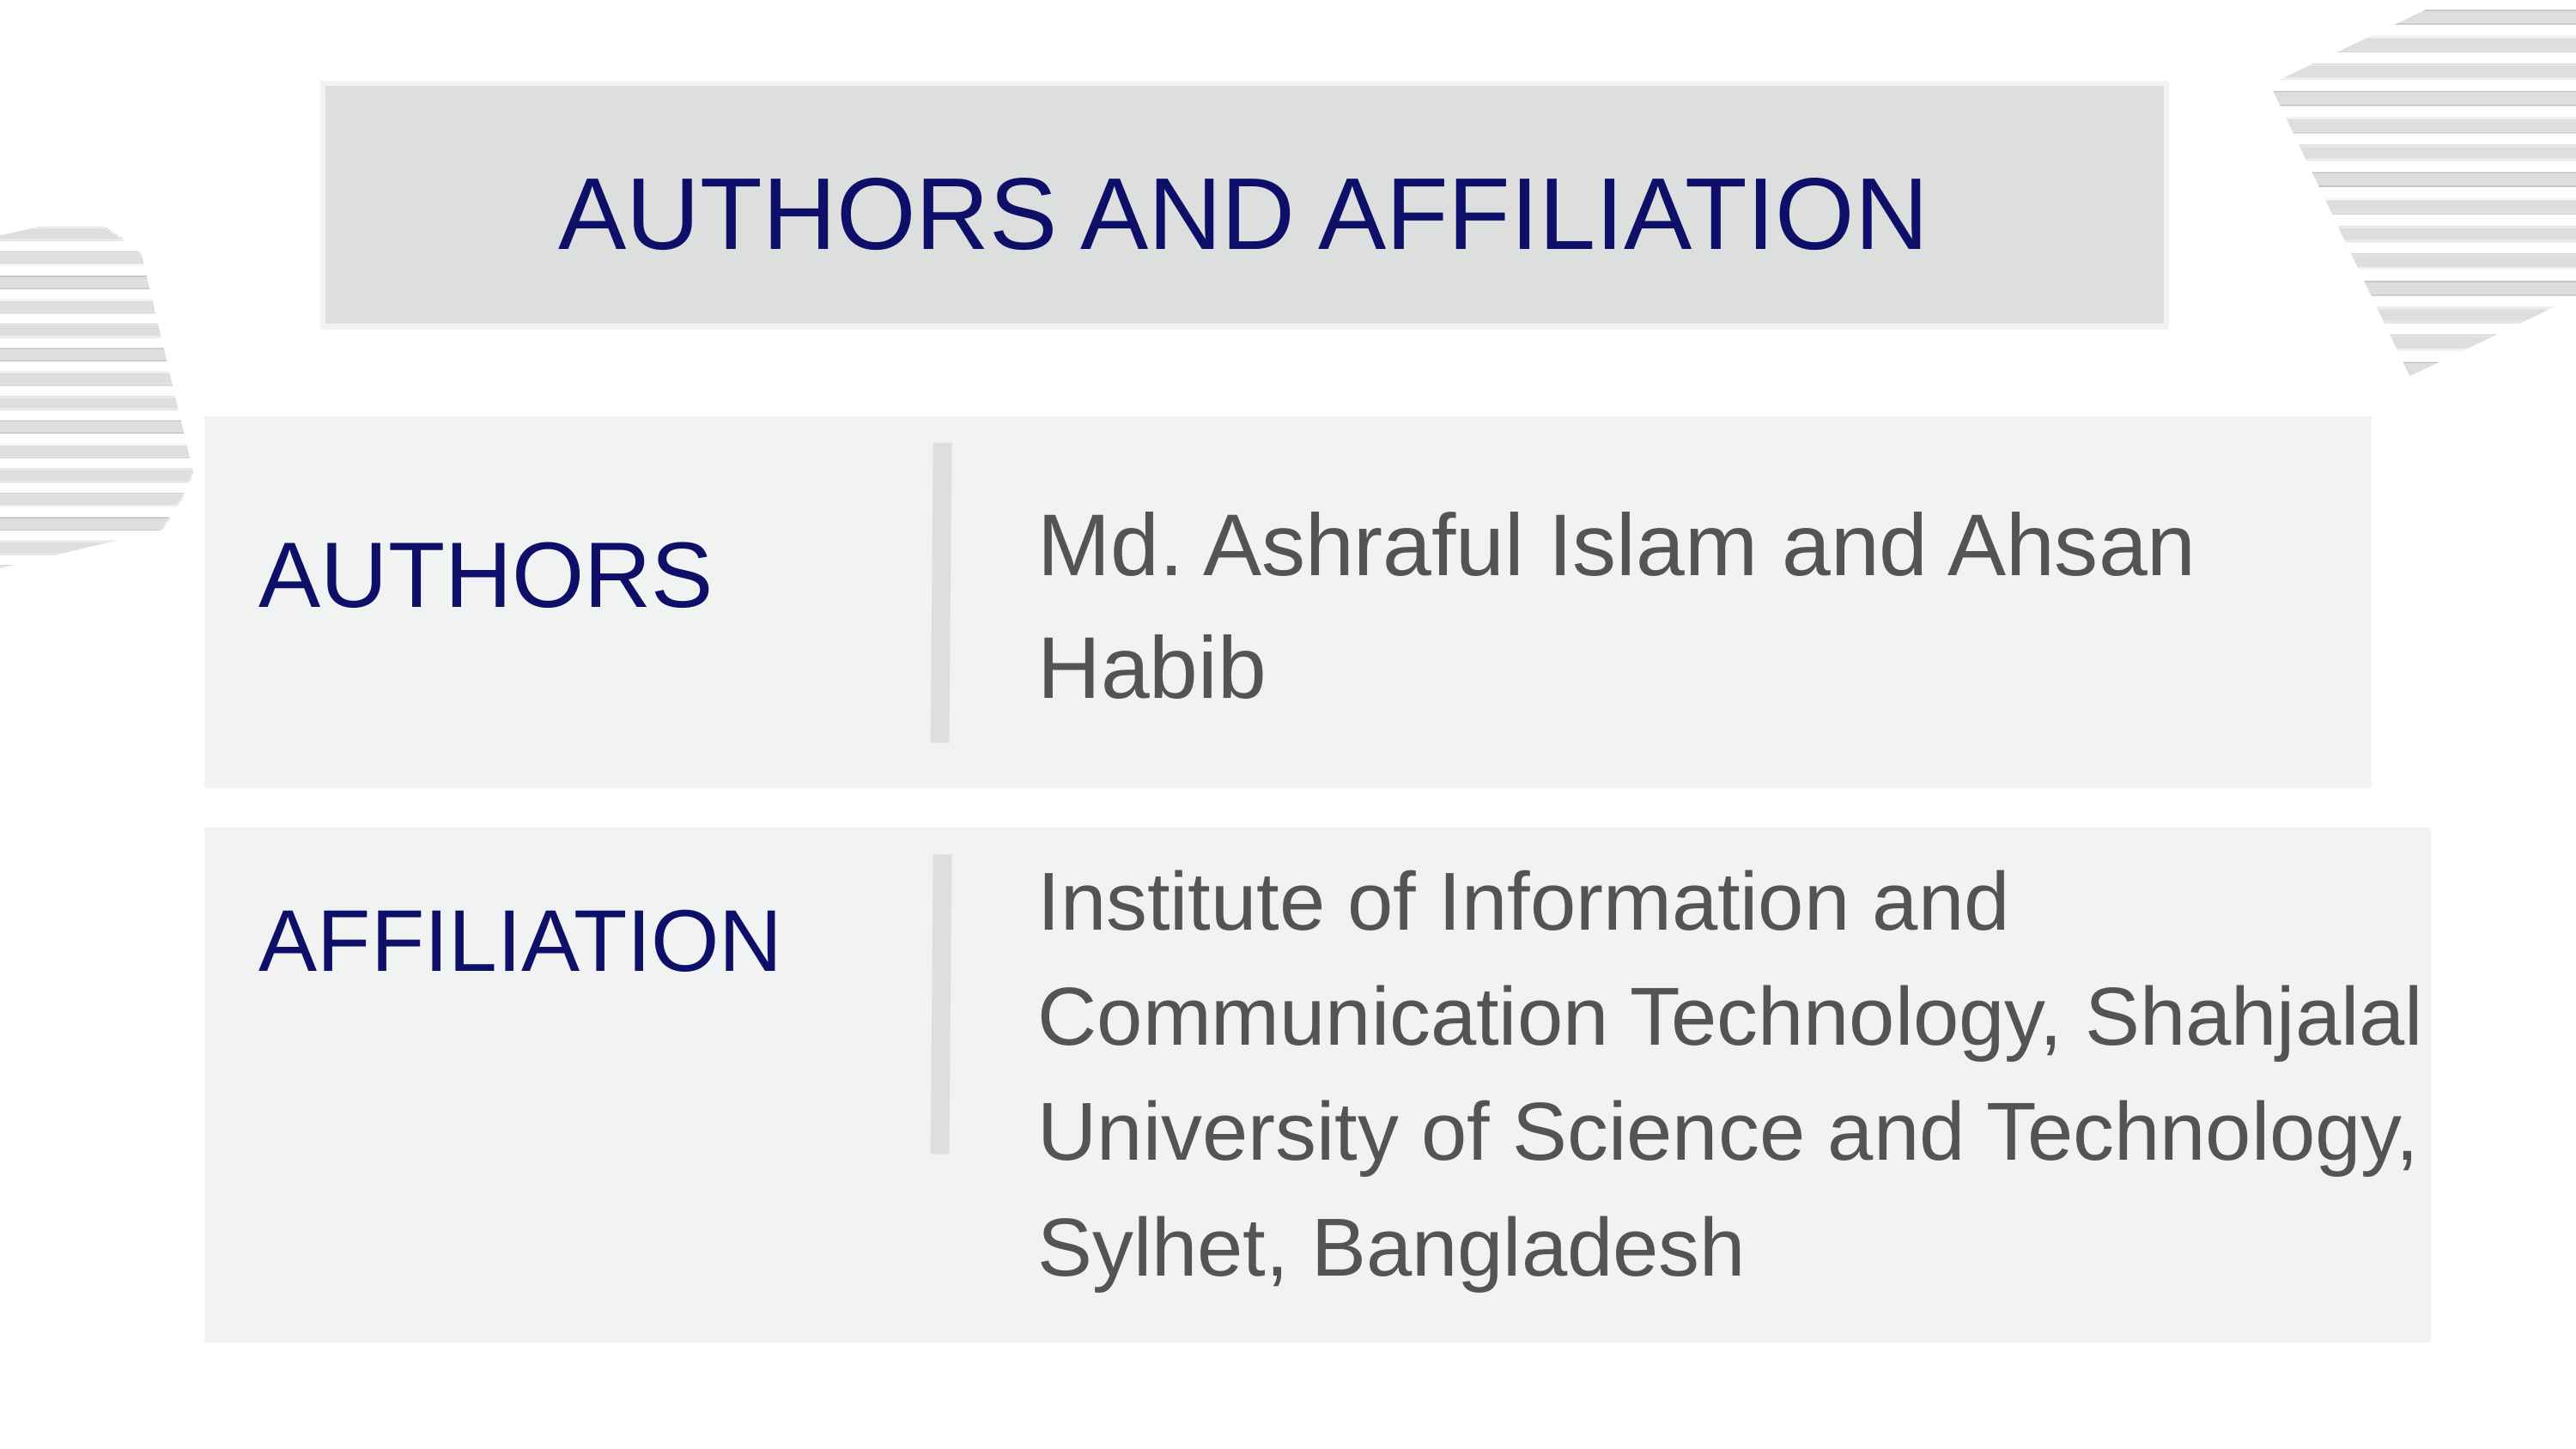

AUTHORS AND AFFILIATION

Md. Ashraful Islam and Ahsan Habib
AUTHORS

Institute of Information and Communication Technology, Shahjalal University of Science and Technology, Sylhet, Bangladesh
AFFILIATION